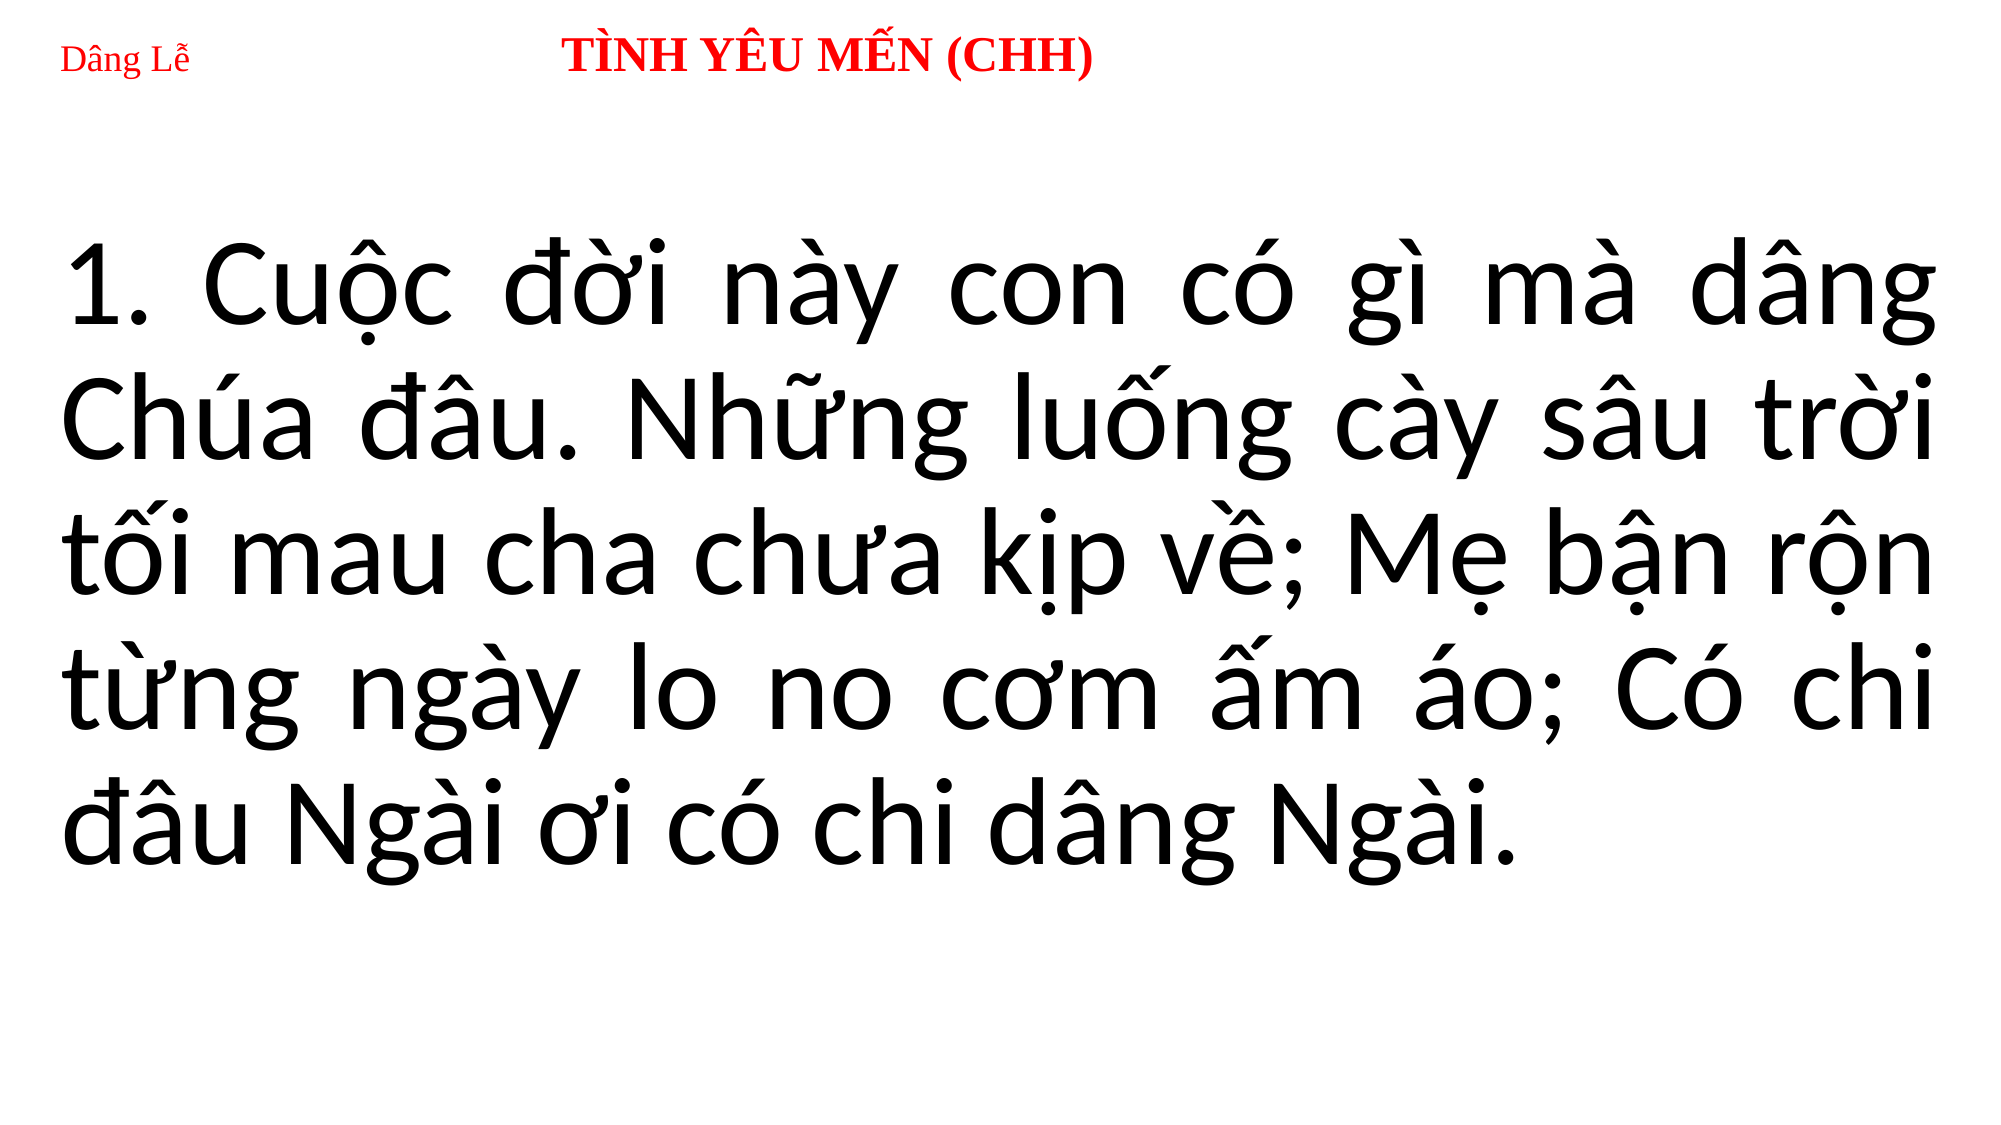

# Dâng Lễ                                       TÌNH YÊU MẾN (CHH)
1. Cuộc đời này con có gì mà dâng Chúa đâu. Những luống cày sâu trời tối mau cha chưa kịp về; Mẹ bận rộn từng ngày lo no cơm ấm áo; Có chi đâu Ngài ơi có chi dâng Ngài.